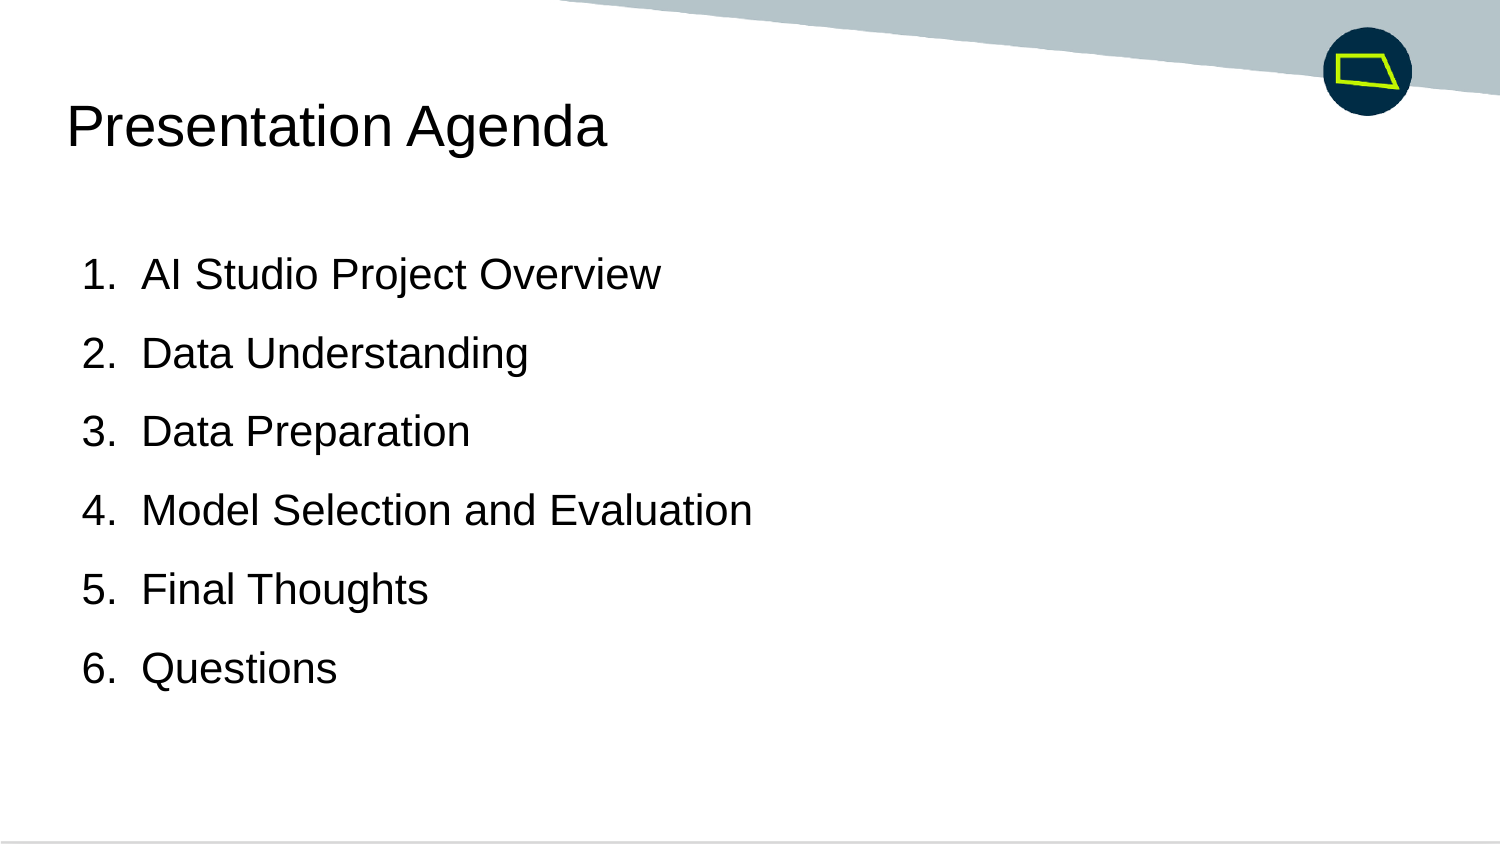

Presentation Agenda
AI Studio Project Overview
Data Understanding
Data Preparation
Model Selection and Evaluation
Final Thoughts
Questions